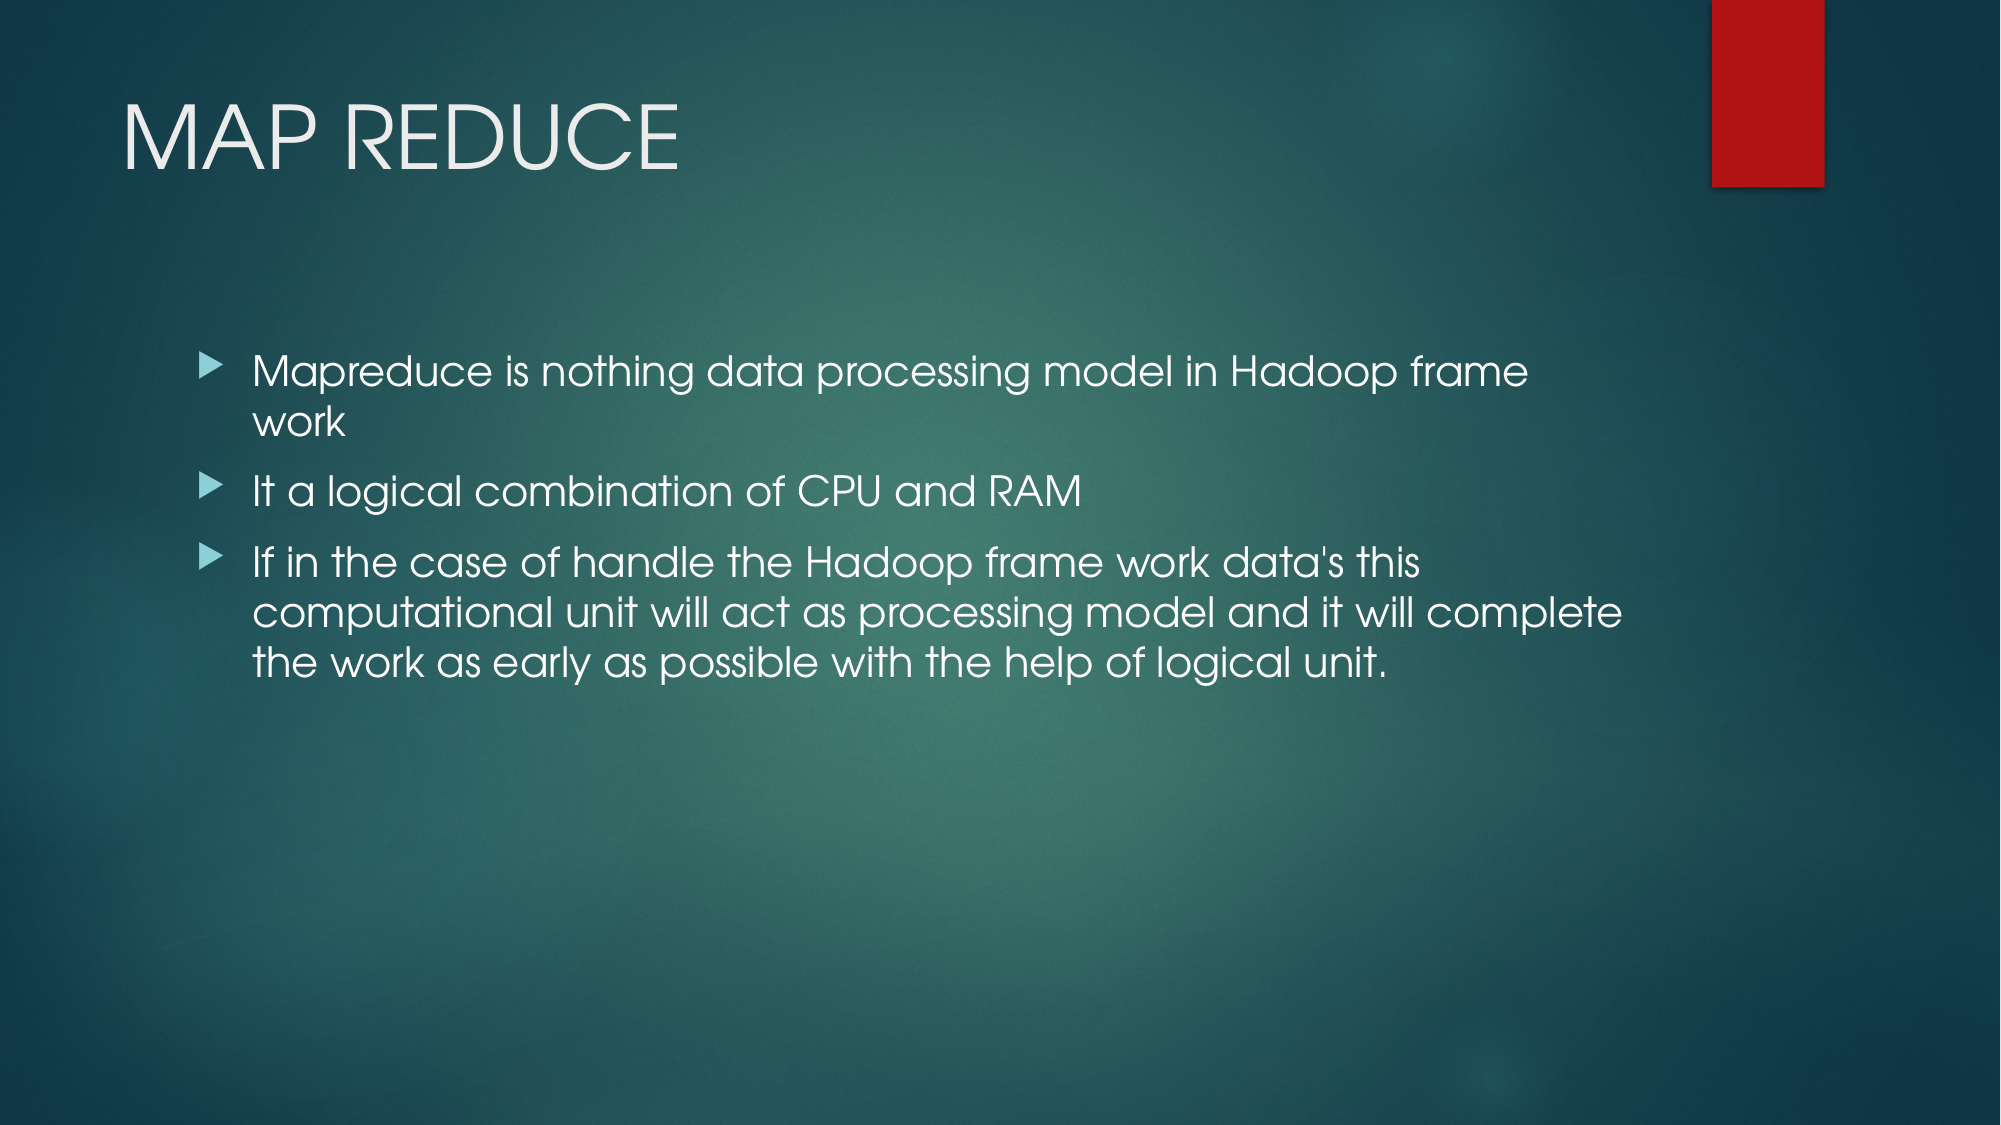

# MAP REDUCE
Mapreduce is nothing data processing model in Hadoop frame work
It a logical combination of CPU and RAM
If in the case of handle the Hadoop frame work data's this computational unit will act as processing model and it will complete the work as early as possible with the help of logical unit.